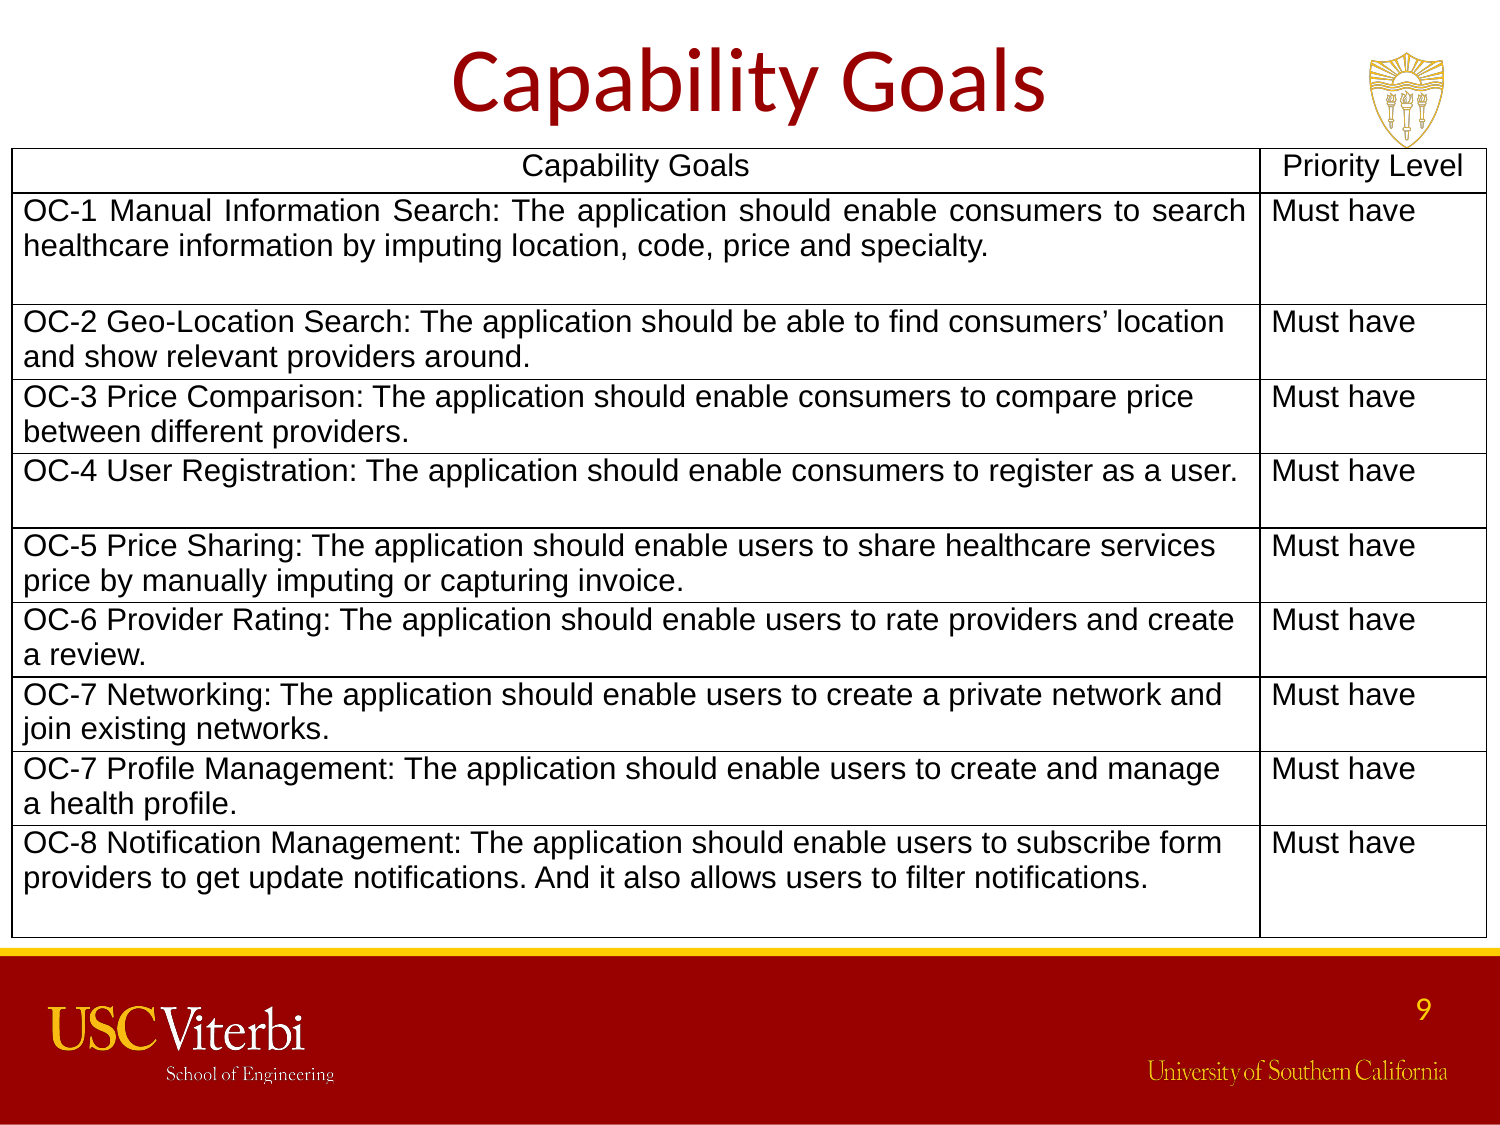

# Capability Goals
| Capability Goals | Priority Level |
| --- | --- |
| OC-1 Manual Information Search: The application should enable consumers to search healthcare information by imputing location, code, price and specialty. | Must have |
| OC-2 Geo-Location Search: The application should be able to find consumers’ location and show relevant providers around. | Must have |
| OC-3 Price Comparison: The application should enable consumers to compare price between different providers. | Must have |
| OC-4 User Registration: The application should enable consumers to register as a user. | Must have |
| OC-5 Price Sharing: The application should enable users to share healthcare services price by manually imputing or capturing invoice. | Must have |
| OC-6 Provider Rating: The application should enable users to rate providers and create a review. | Must have |
| OC-7 Networking: The application should enable users to create a private network and join existing networks. | Must have |
| OC-7 Profile Management: The application should enable users to create and manage a health profile. | Must have |
| OC-8 Notification Management: The application should enable users to subscribe form providers to get update notifications. And it also allows users to filter notifications. | Must have |
9